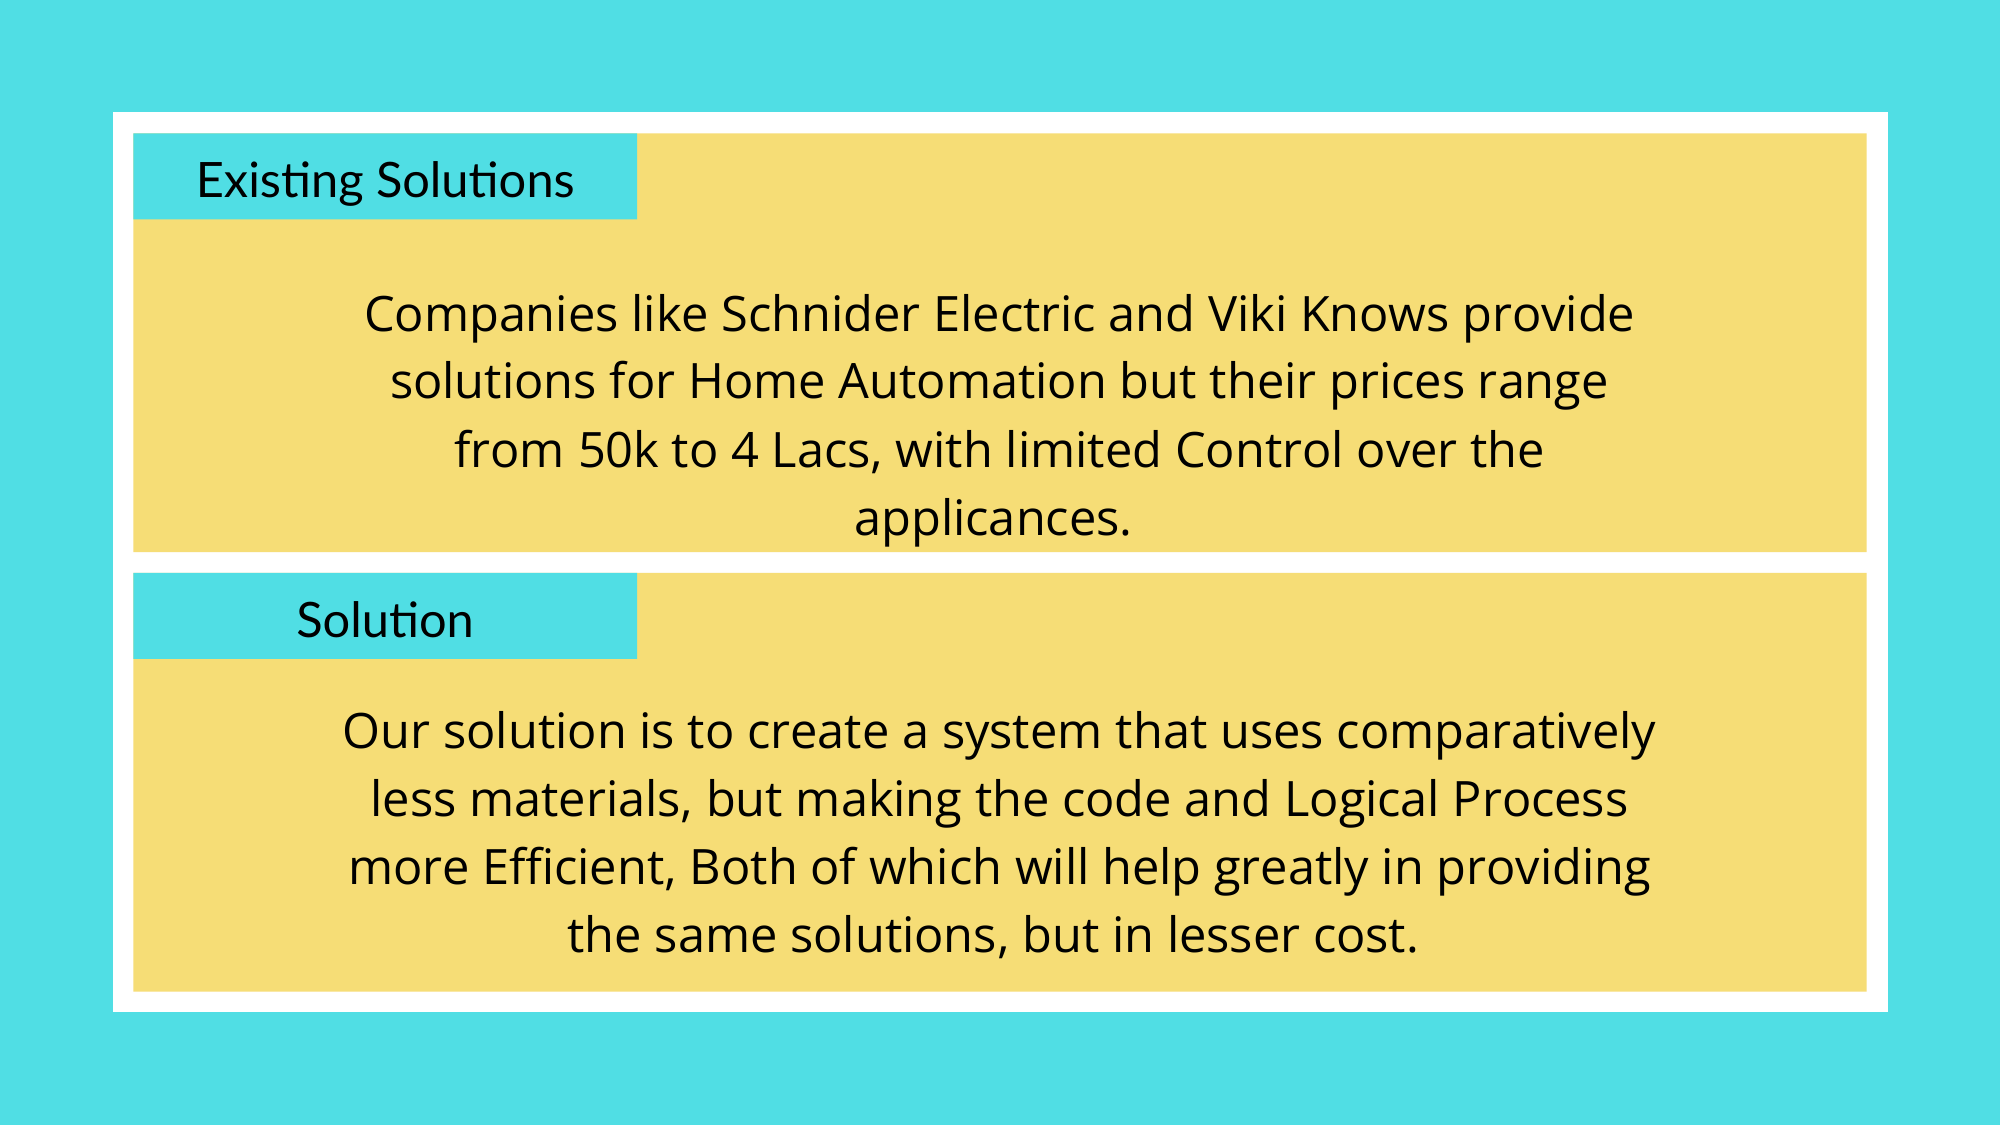

Existing Solutions
Companies like Schnider Electric and Viki Knows provide solutions for Home Automation but their prices range from 50k to 4 Lacs, with limited Control over the applicances.

Solution
Our solution is to create a system that uses comparatively less materials, but making the code and Logical Process more Efficient, Both of which will help greatly in providing the same solutions, but in lesser cost.